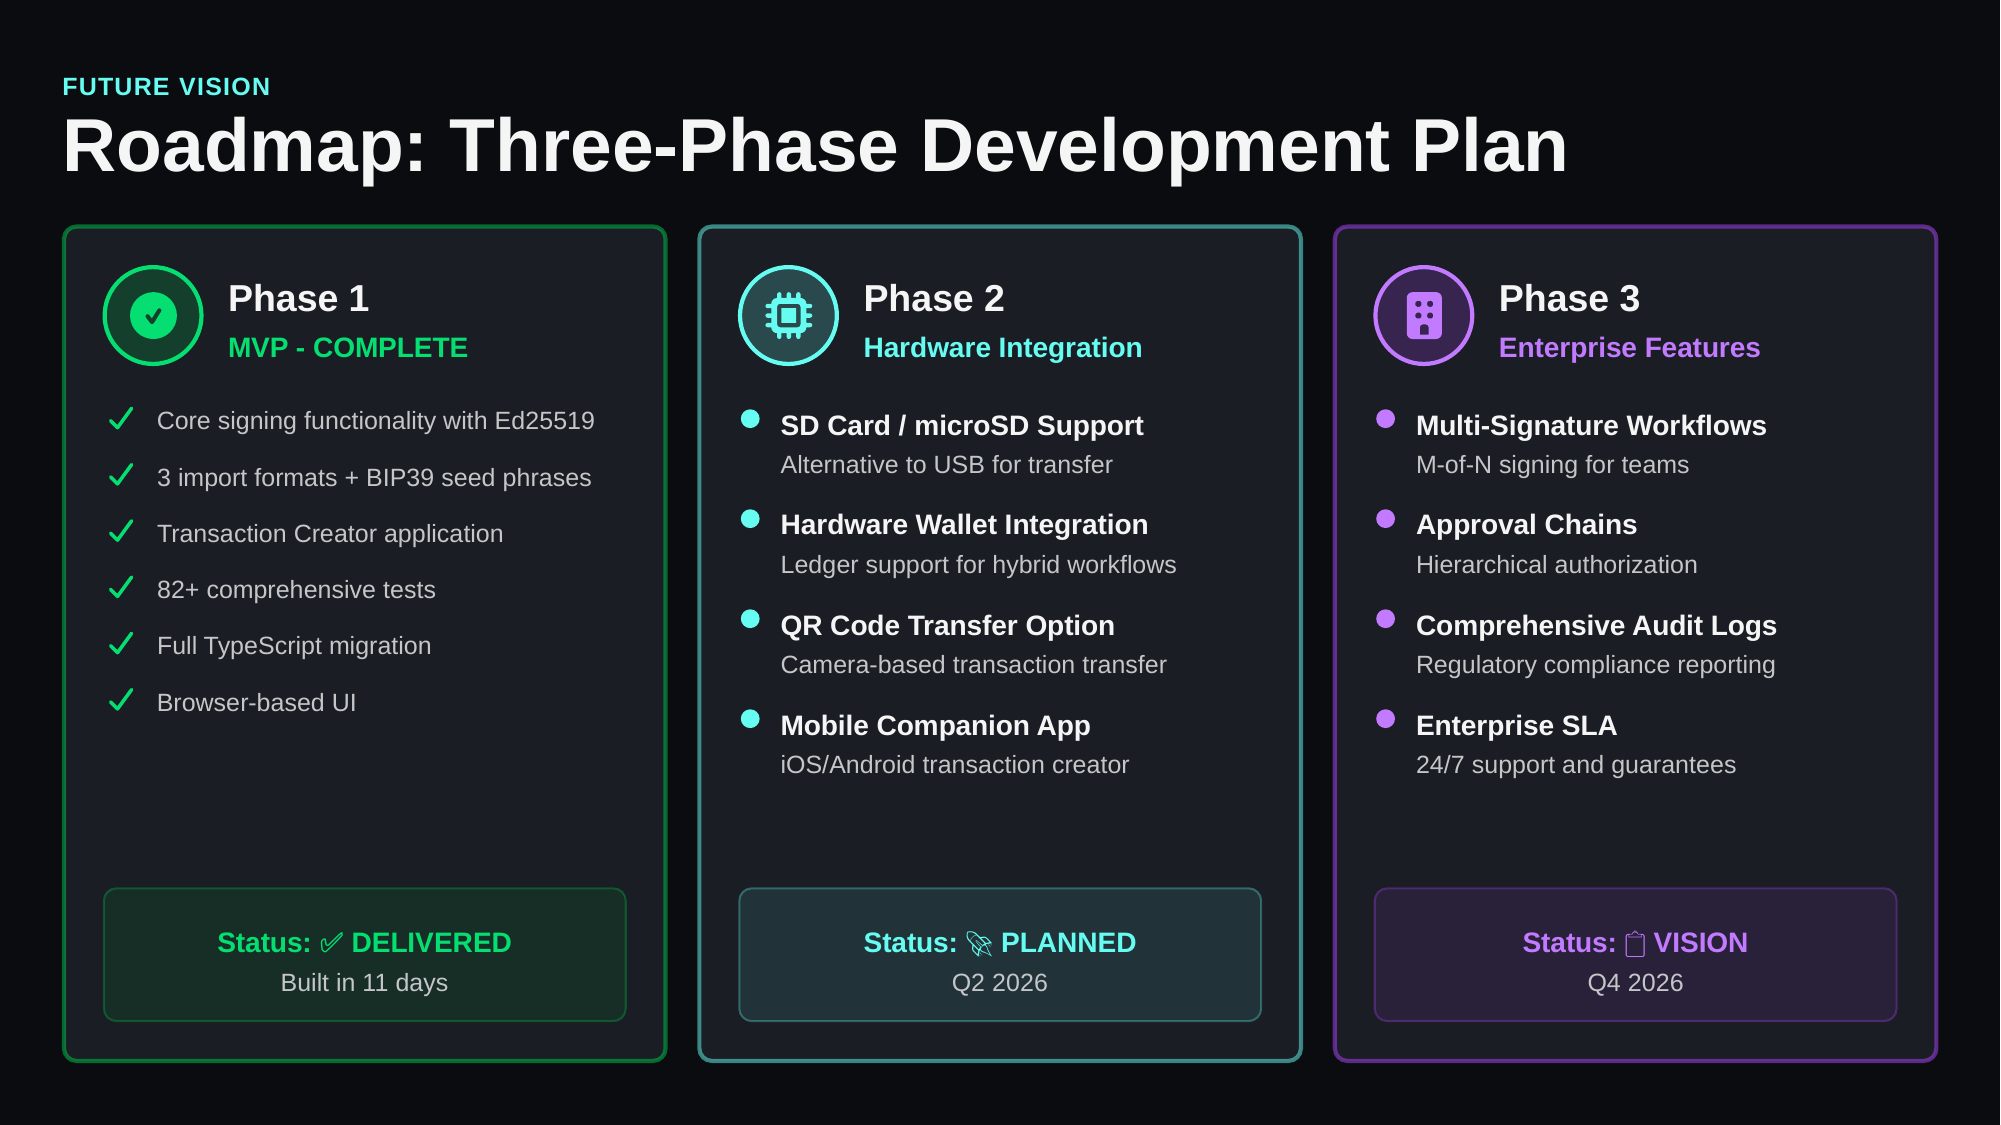

FUTURE VISION
Roadmap: Three-Phase Development Plan

Phase 1
Phase 2
Phase 3

MVP - COMPLETE
Hardware Integration
Enterprise Features
Core signing functionality with Ed25519
SD Card / microSD Support
Multi-Signature Workflows

Alternative to USB for transfer
M-of-N signing for teams
3 import formats + BIP39 seed phrases

Hardware Wallet Integration
Approval Chains
Transaction Creator application

Ledger support for hybrid workflows
Hierarchical authorization
82+ comprehensive tests

QR Code Transfer Option
Comprehensive Audit Logs

Full TypeScript migration

Camera-based transaction transfer
Regulatory compliance reporting
Browser-based UI

Mobile Companion App
Enterprise SLA

iOS/Android transaction creator
24/7 support and guarantees

Status: ✅ DELIVERED
Status: 🚀 PLANNED
Status: 📋 VISION
Built in 11 days
Q2 2026
Q4 2026